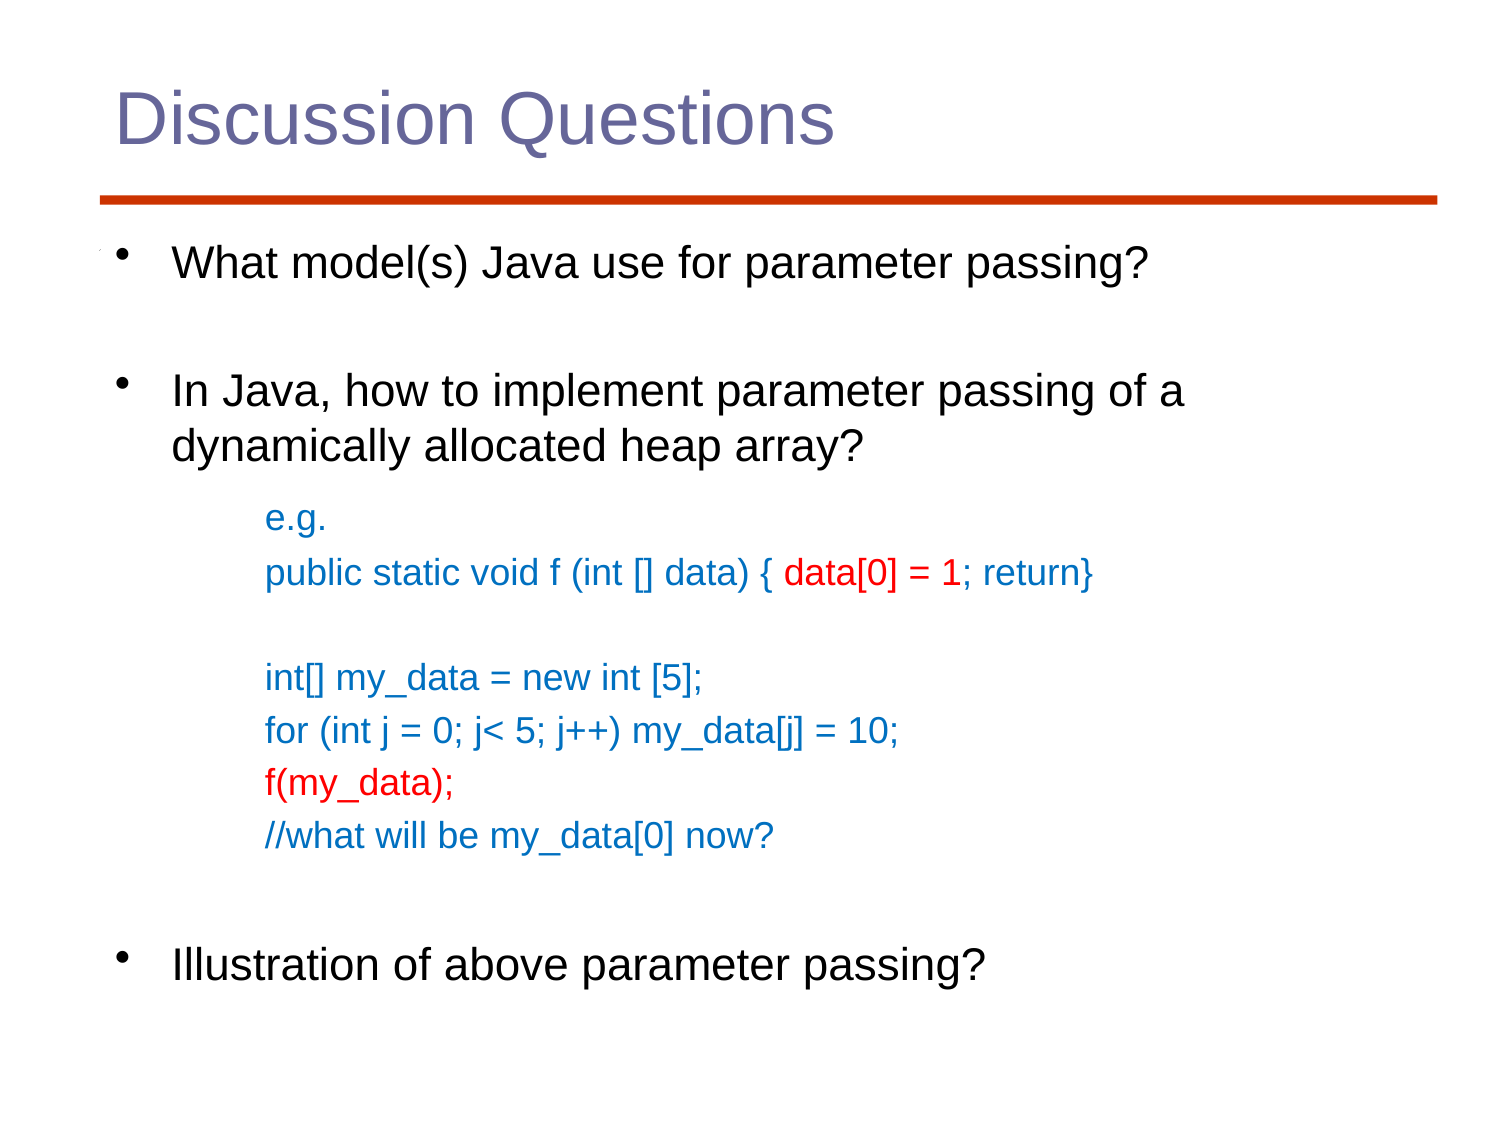

# Discussion Questions
What model(s) Java use for parameter passing?

In Java, how to implement parameter passing of a dynamically allocated heap array?
	e.g.
	public static void f (int [] data) { data[0] = 1; return}

	int[] my_data = new int [5];
	for (int j = 0; j< 5; j++) my_data[j] = 10;
	f(my_data);
	//what will be my_data[0] now?

Illustration of above parameter passing?